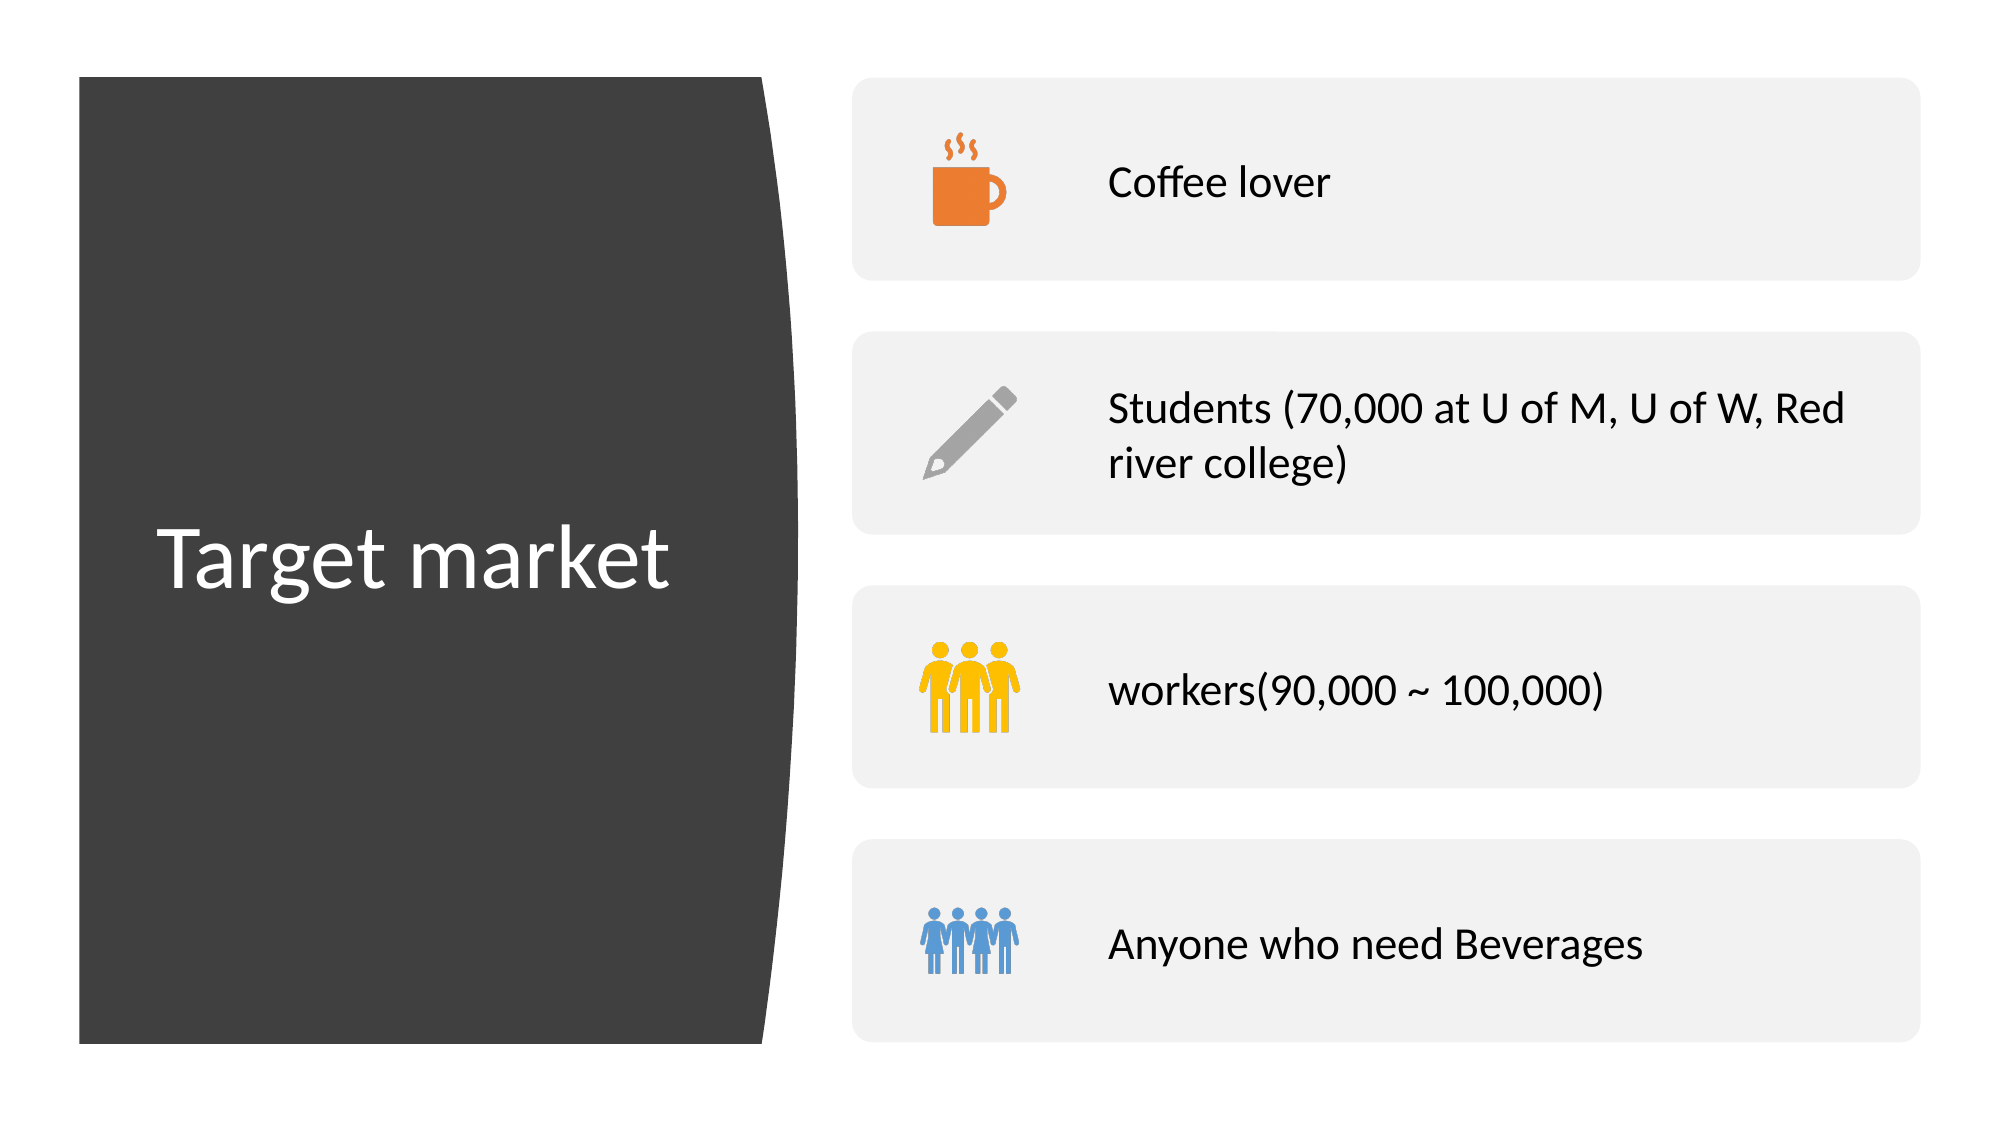

Coffee lover
Students (70,000 at U of M, U of W, Red river college)
workers(90,000 ~ 100,000)
Anyone who need Beverages

# Target market